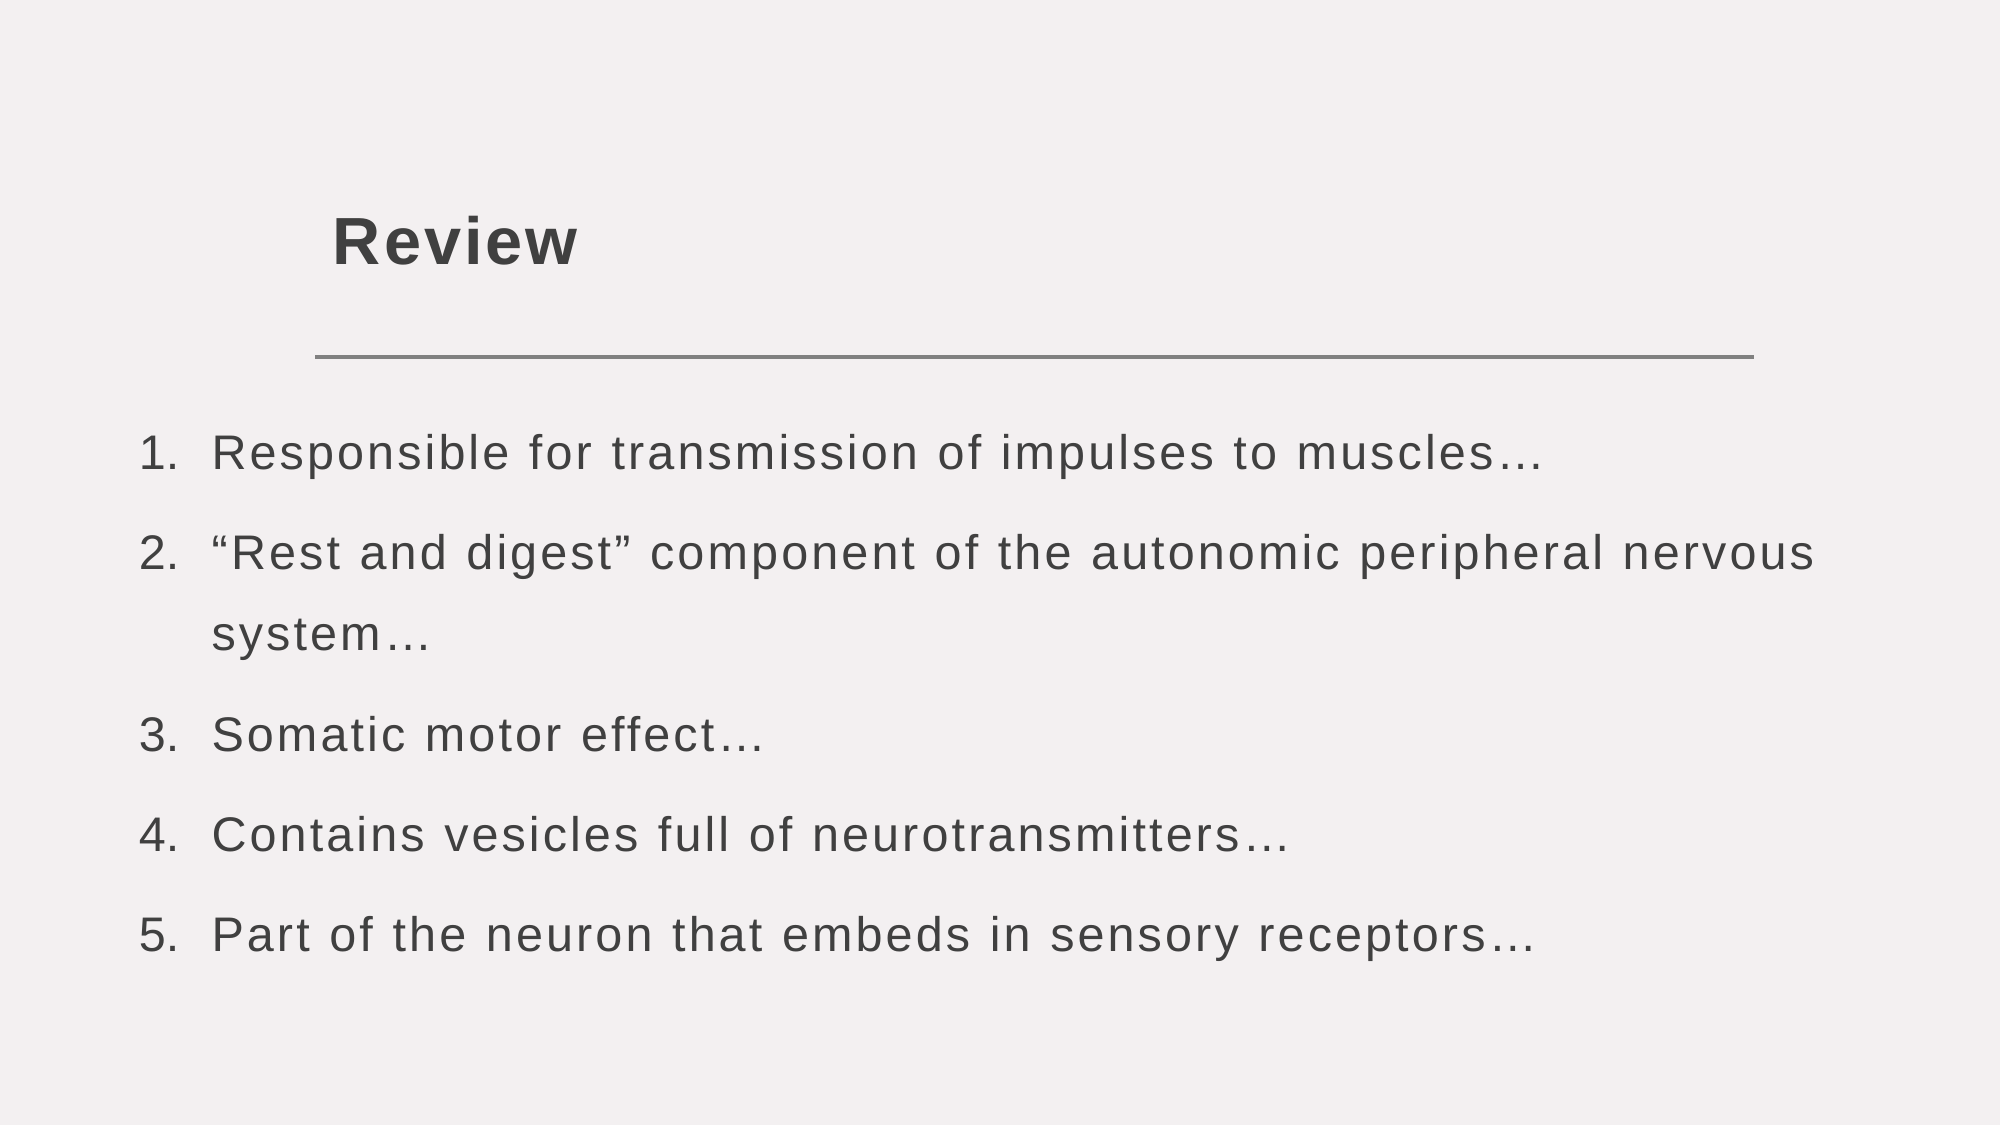

# Review
Responsible for transmission of impulses to muscles…
“Rest and digest” component of the autonomic peripheral nervous system…
Somatic motor effect…
Contains vesicles full of neurotransmitters…
Part of the neuron that embeds in sensory receptors…